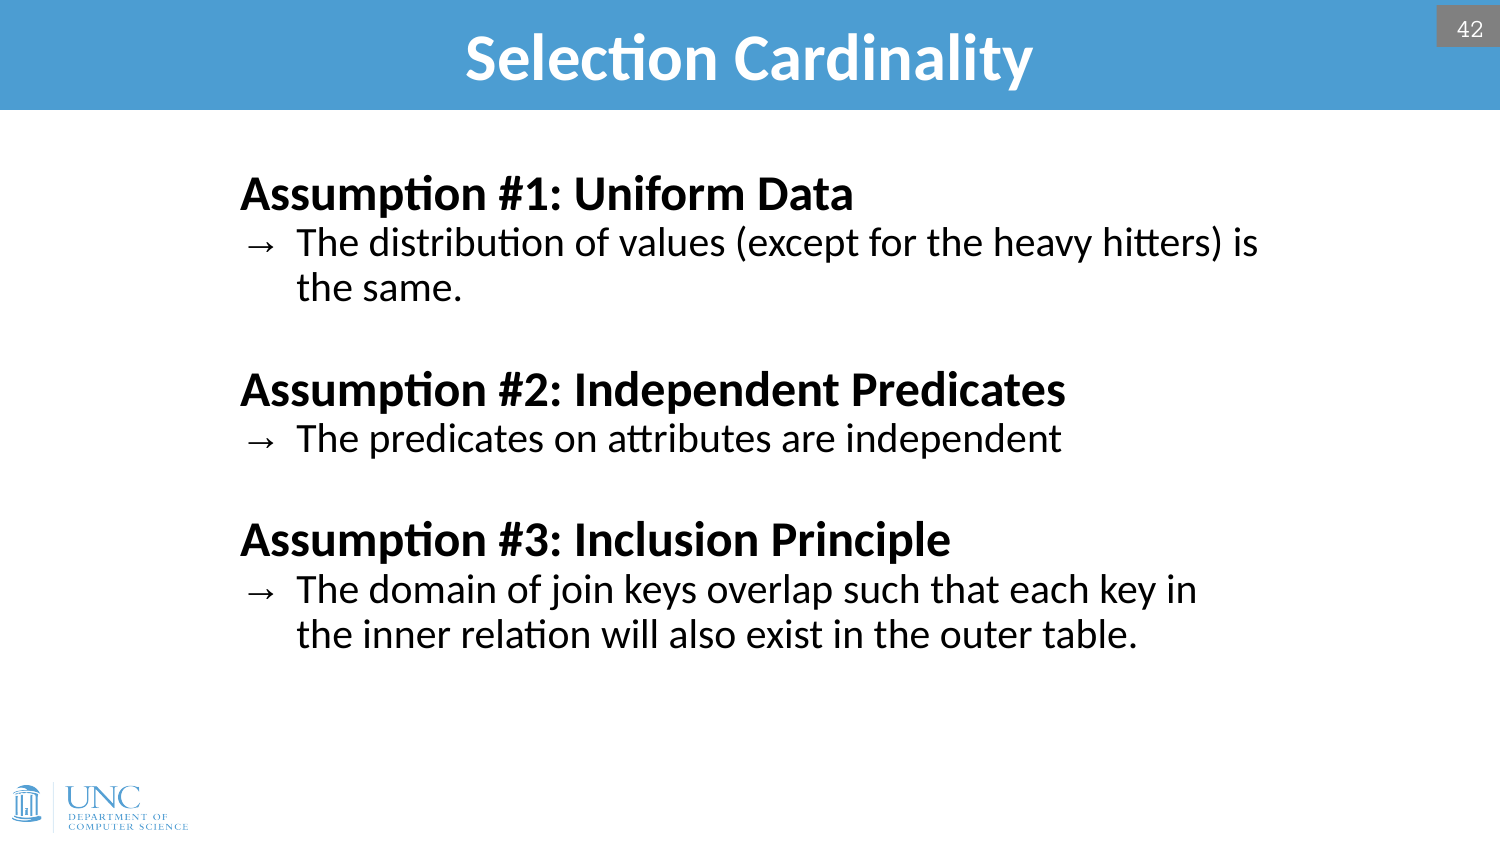

# Selection Cardinality
42
Assumption #1: Uniform Data
The distribution of values (except for the heavy hitters) is the same.

Assumption #2: Independent Predicates
The predicates on attributes are independent

Assumption #3: Inclusion Principle
The domain of join keys overlap such that each key in the inner relation will also exist in the outer table.